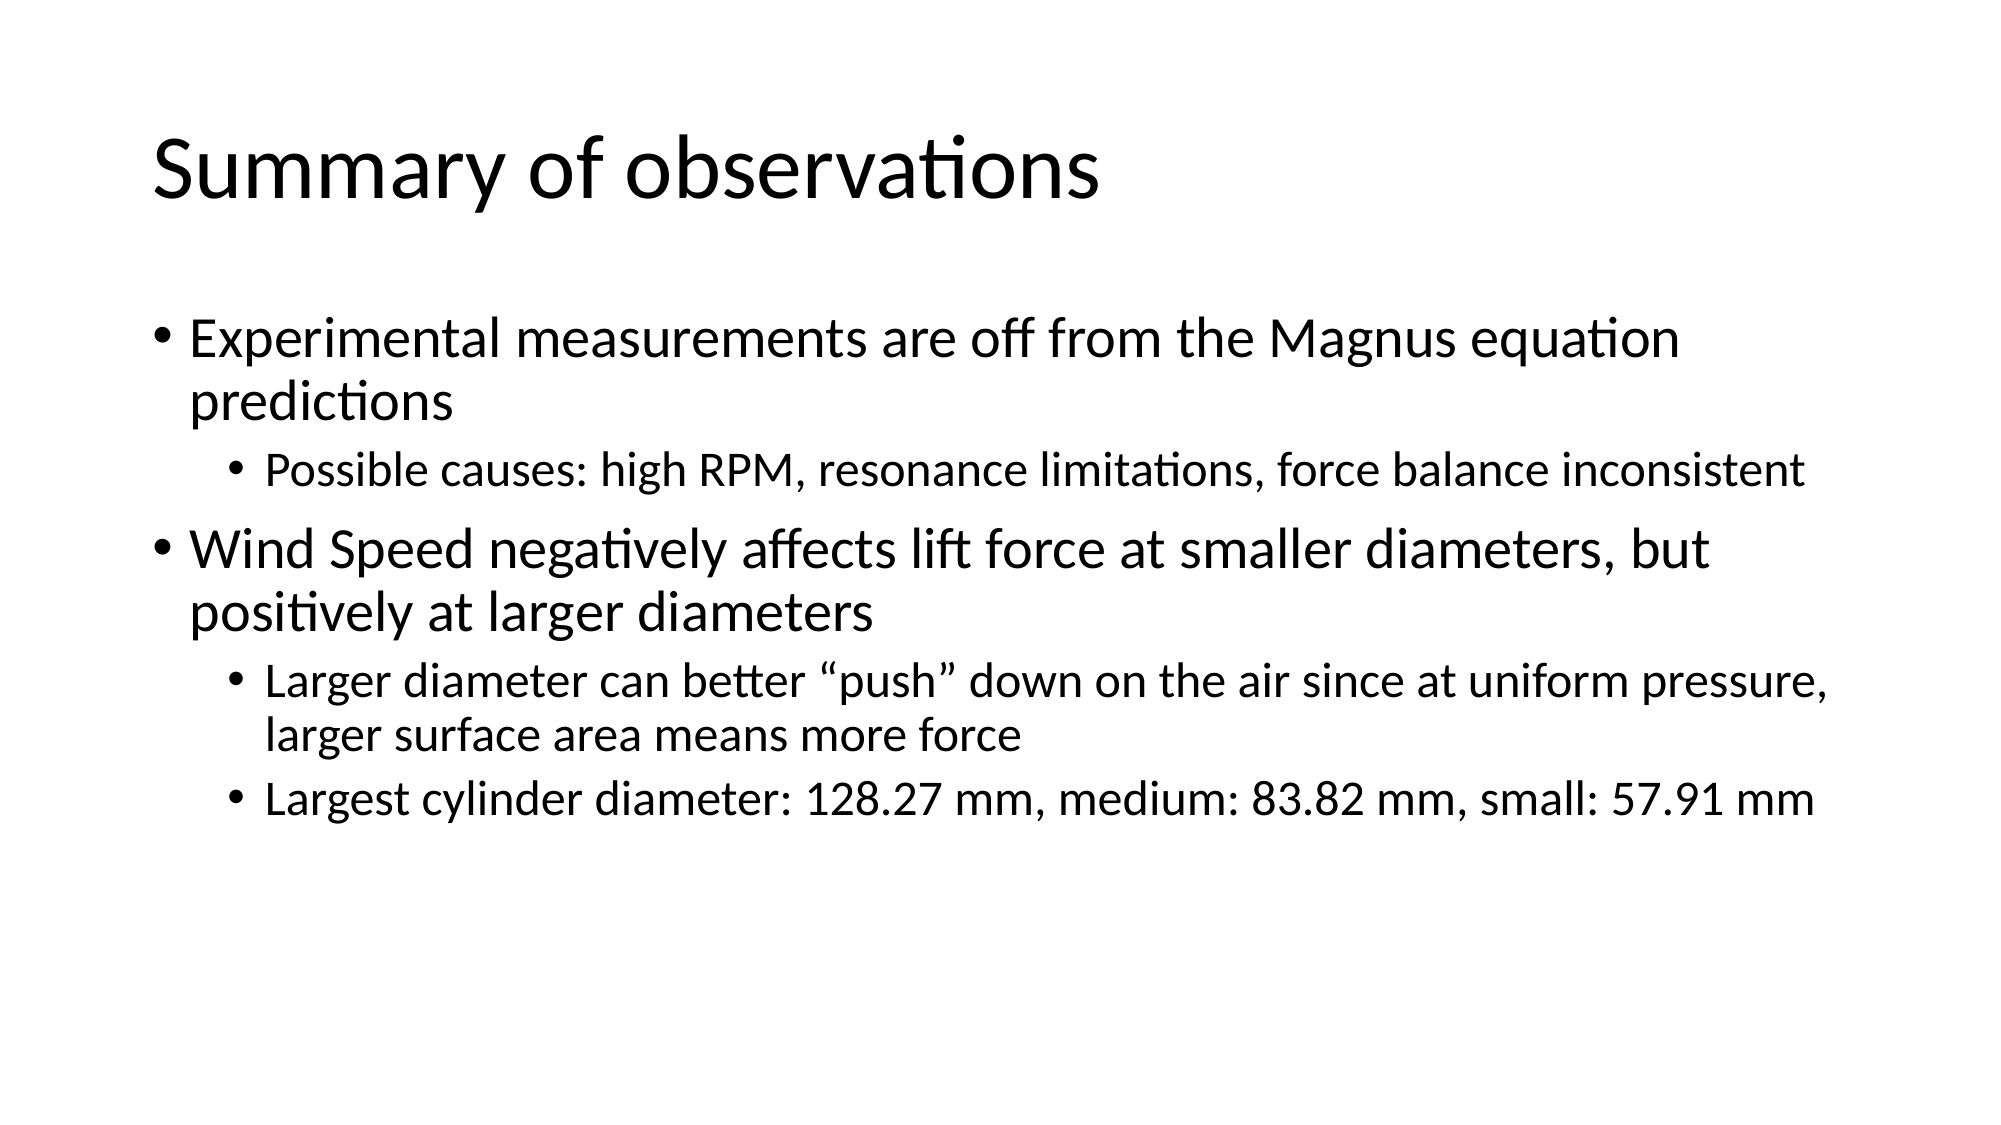

# Summary of observations
Experimental measurements are off from the Magnus equation predictions
Possible causes: high RPM, resonance limitations, force balance inconsistent
Wind Speed negatively affects lift force at smaller diameters, but positively at larger diameters
Larger diameter can better “push” down on the air since at uniform pressure, larger surface area means more force
Largest cylinder diameter: 128.27 mm, medium: 83.82 mm, small: 57.91 mm